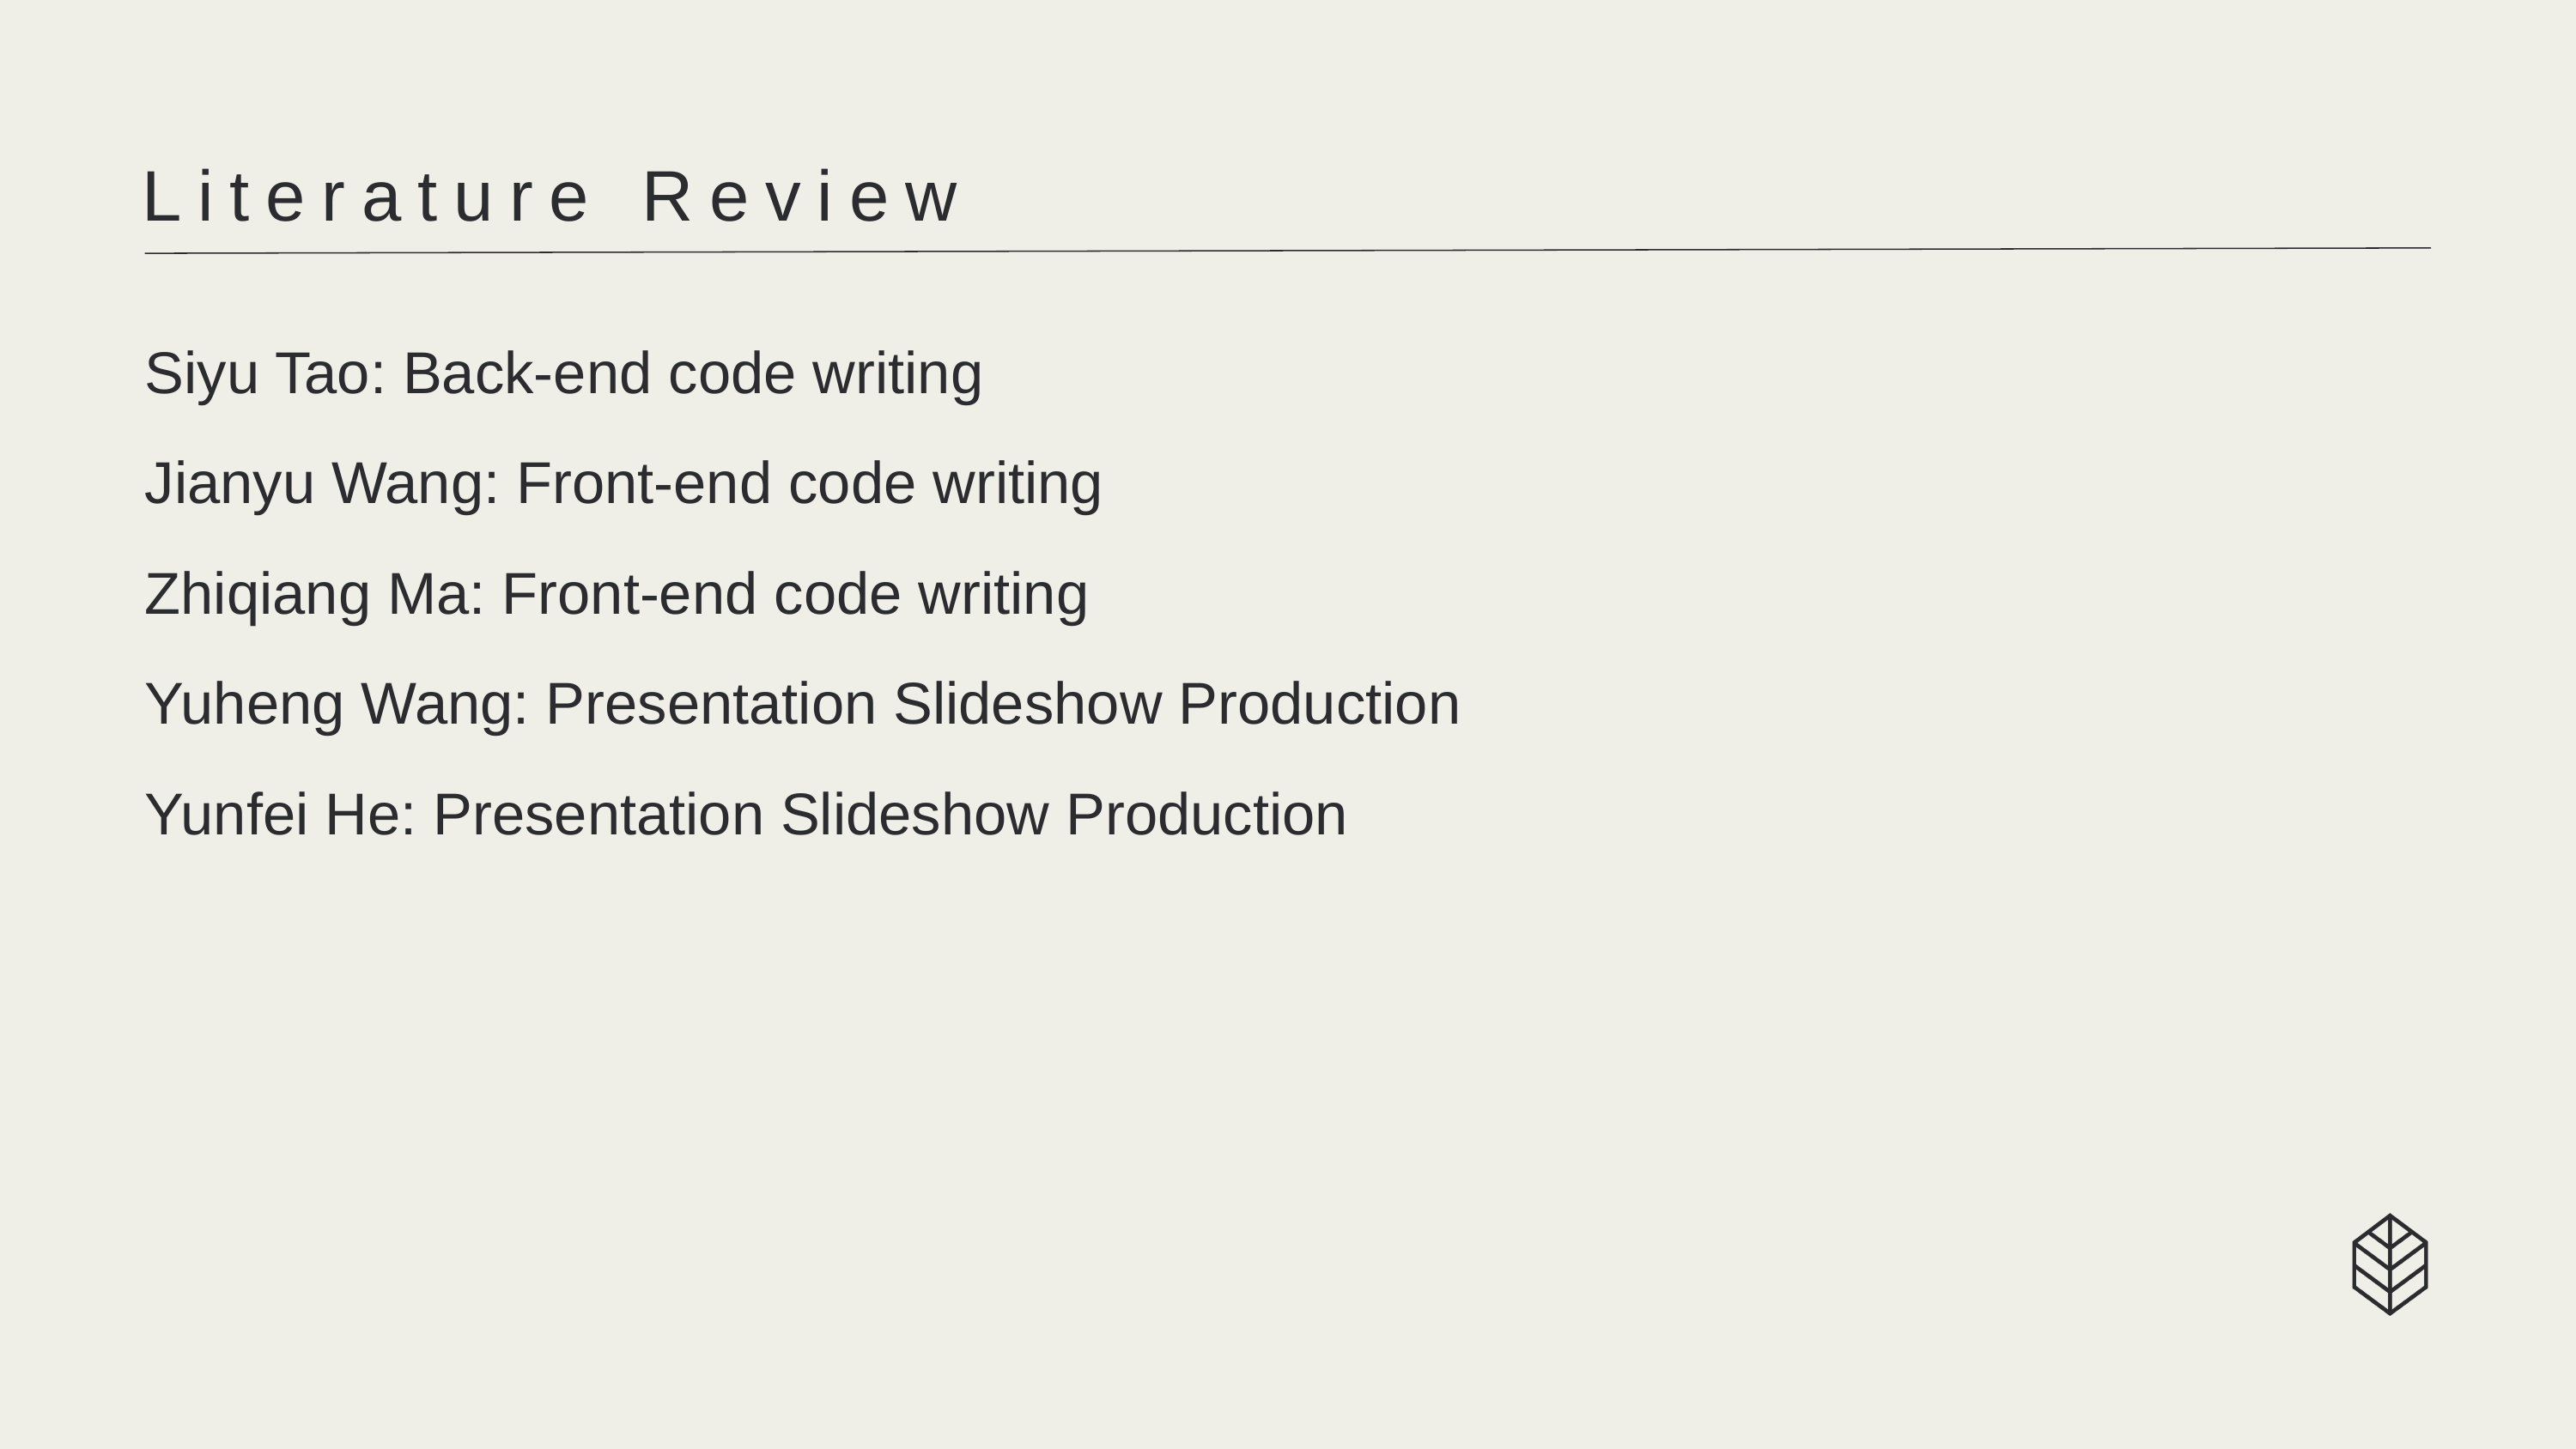

Literature Review

Siyu Tao: Back-end code writing
Jianyu Wang: Front-end code writing
Zhiqiang Ma: Front-end code writing
Yuheng Wang: Presentation Slideshow Production
Yunfei He: Presentation Slideshow Production